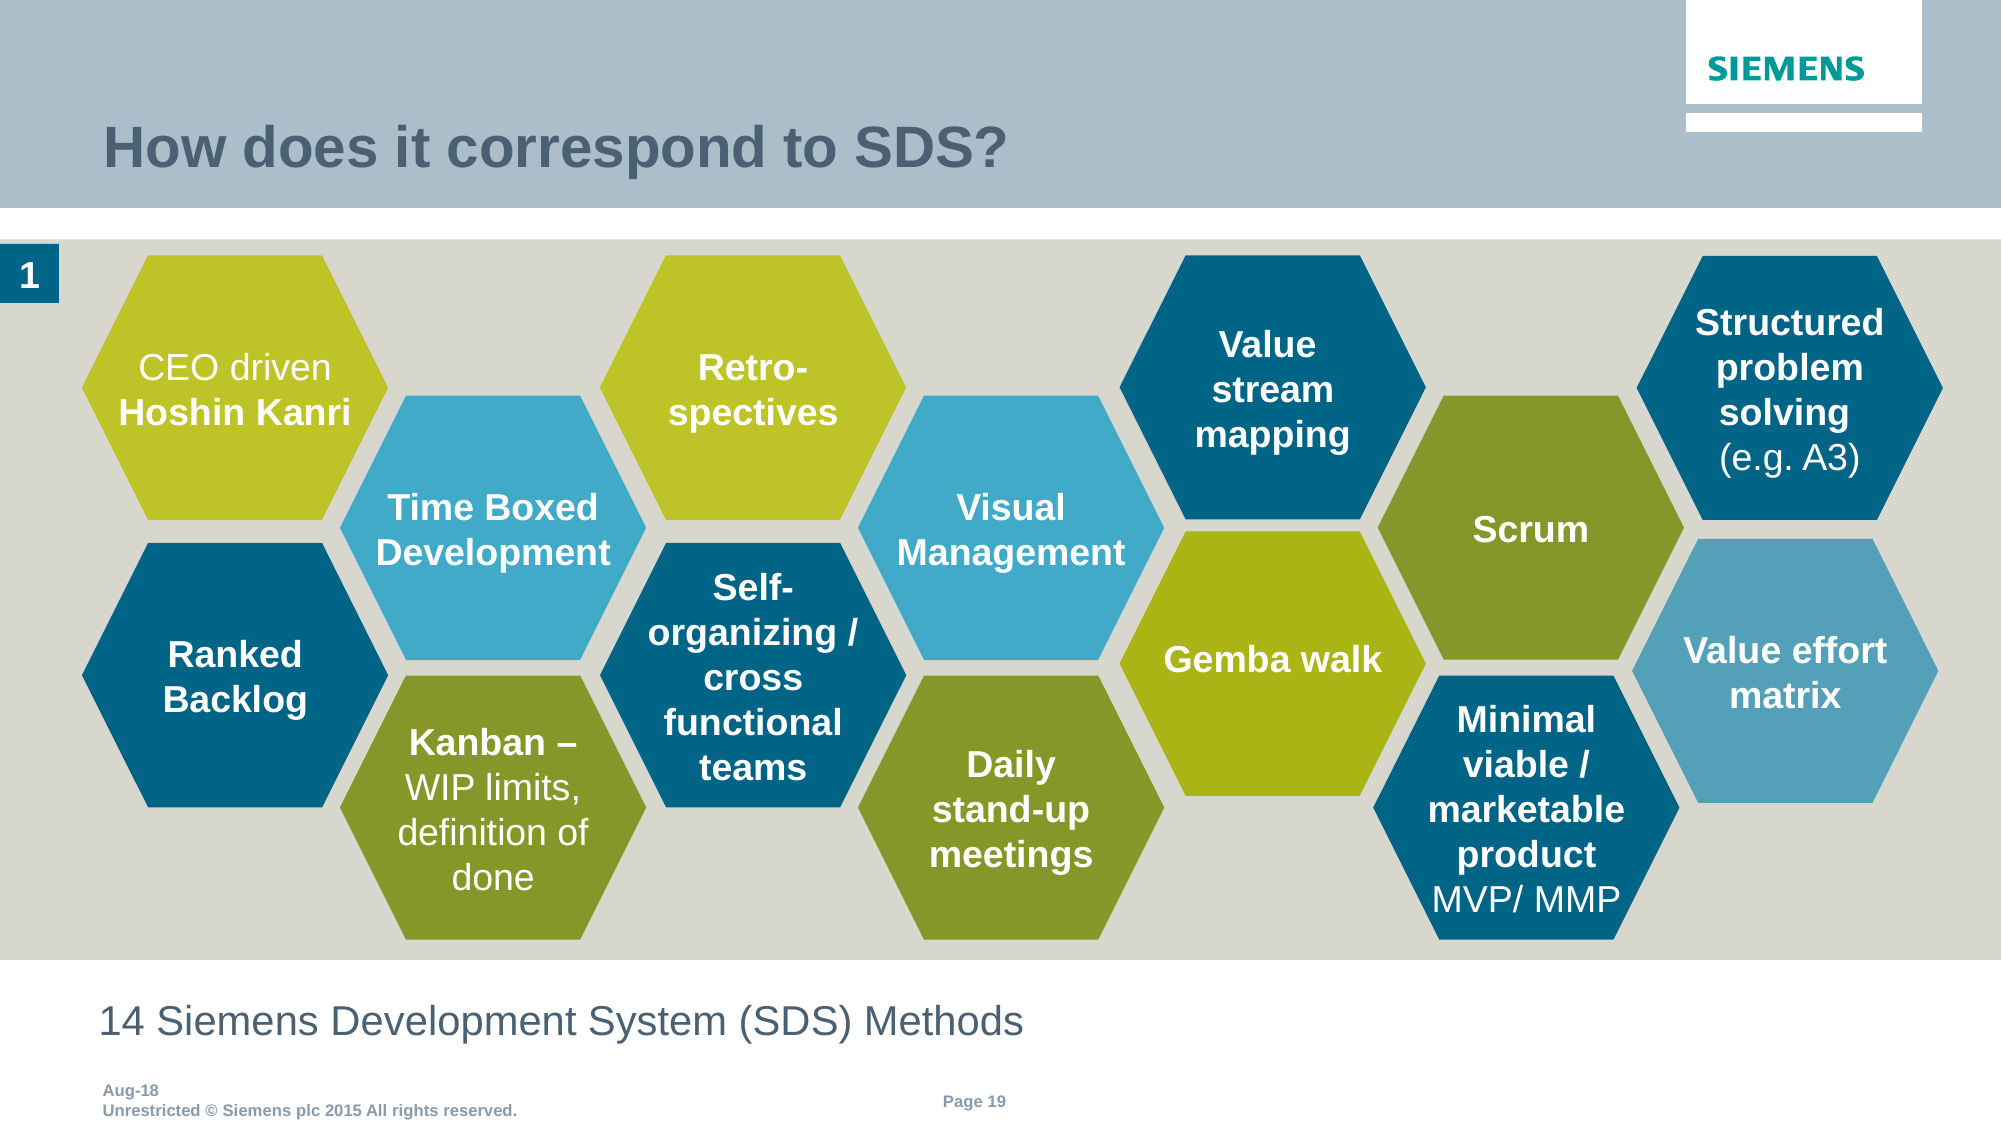

# .
How does it correspond to SDS?

1

CEO driven Hoshin Kanri

Retro- spectives

Value
stream mapping

Structured problem solving
(e.g. A3)

Time Boxed Development

Visual Management

Scrum

Gemba walk

Value effort matrix

Ranked Backlog

Self-organizing / cross functional teams

Kanban – WIP limits, definition of done

Daily stand-up meetings

Minimal viable / marketable product
MVP/ MMP

14 Siemens Development System (SDS) Methods